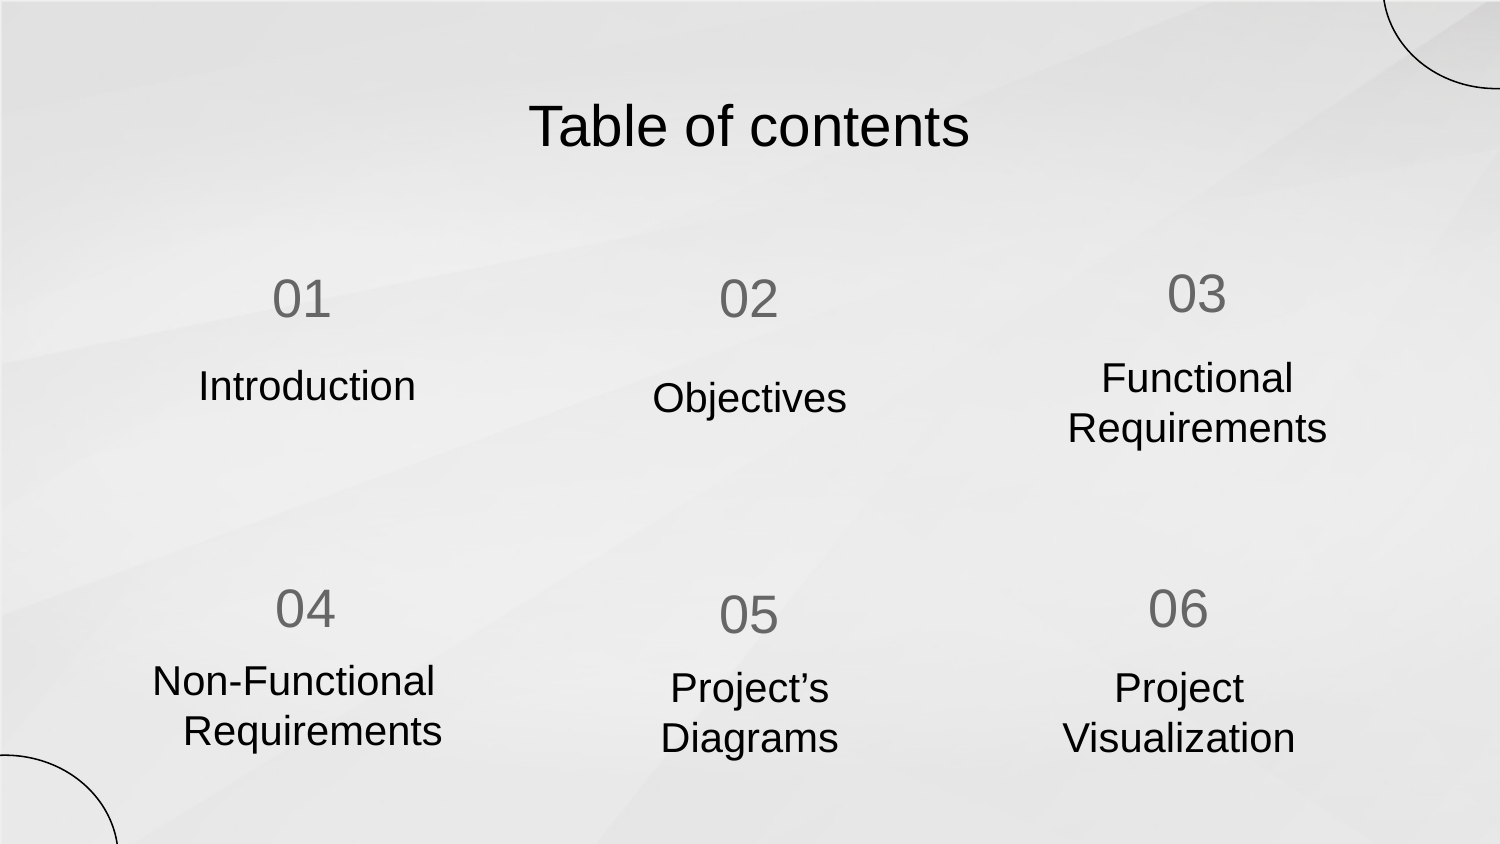

Table of contents
03
# 01
02
Functional
Requirements
Introduction
Objectives
04
06
05
Non-Functional
Requirements
Project’s Diagrams
Project
Visualization